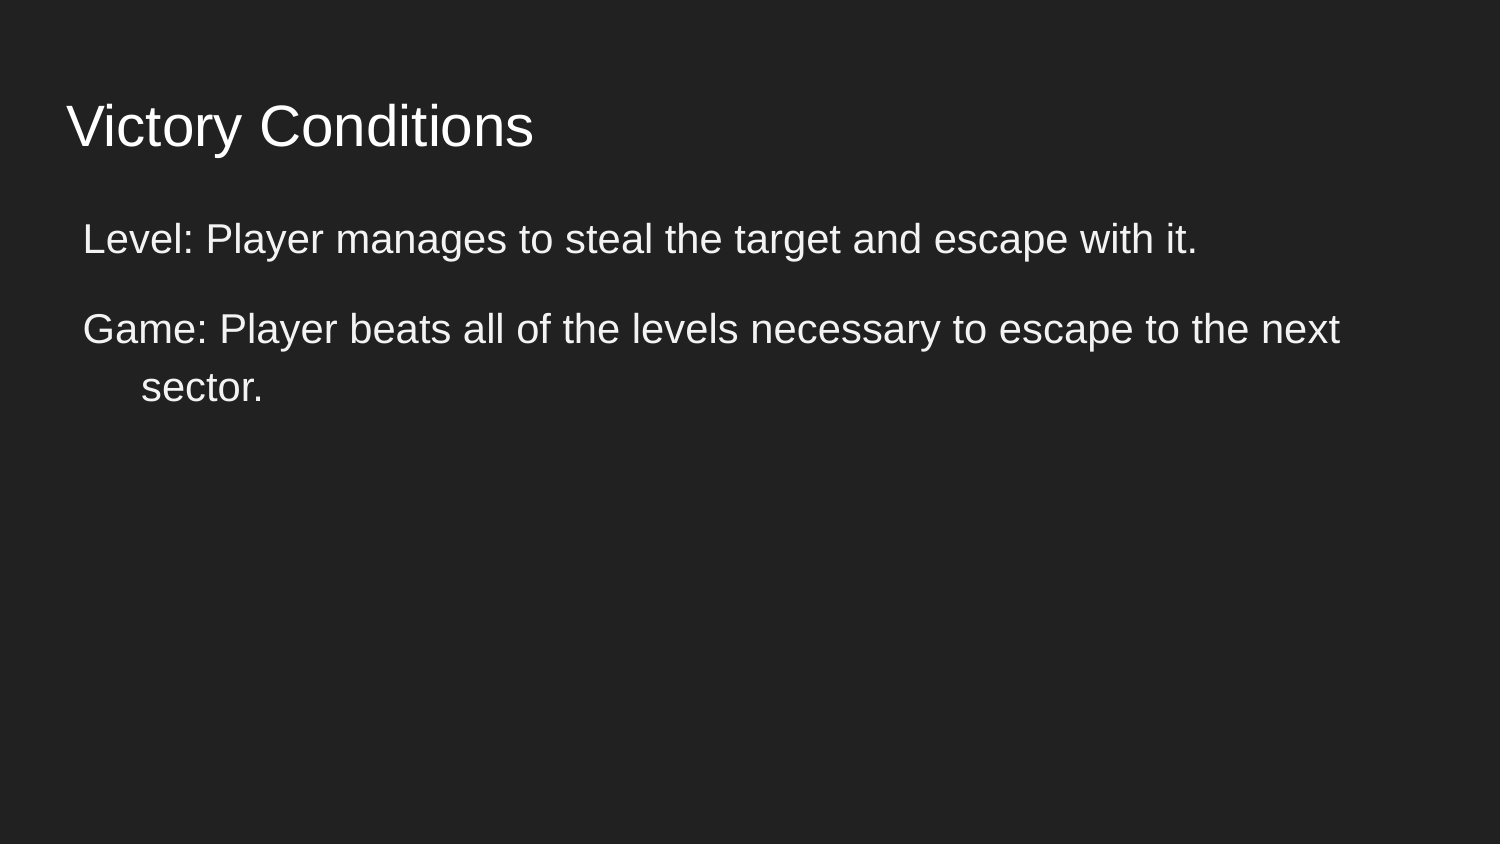

# Victory Conditions
Level: Player manages to steal the target and escape with it.
Game: Player beats all of the levels necessary to escape to the next sector.